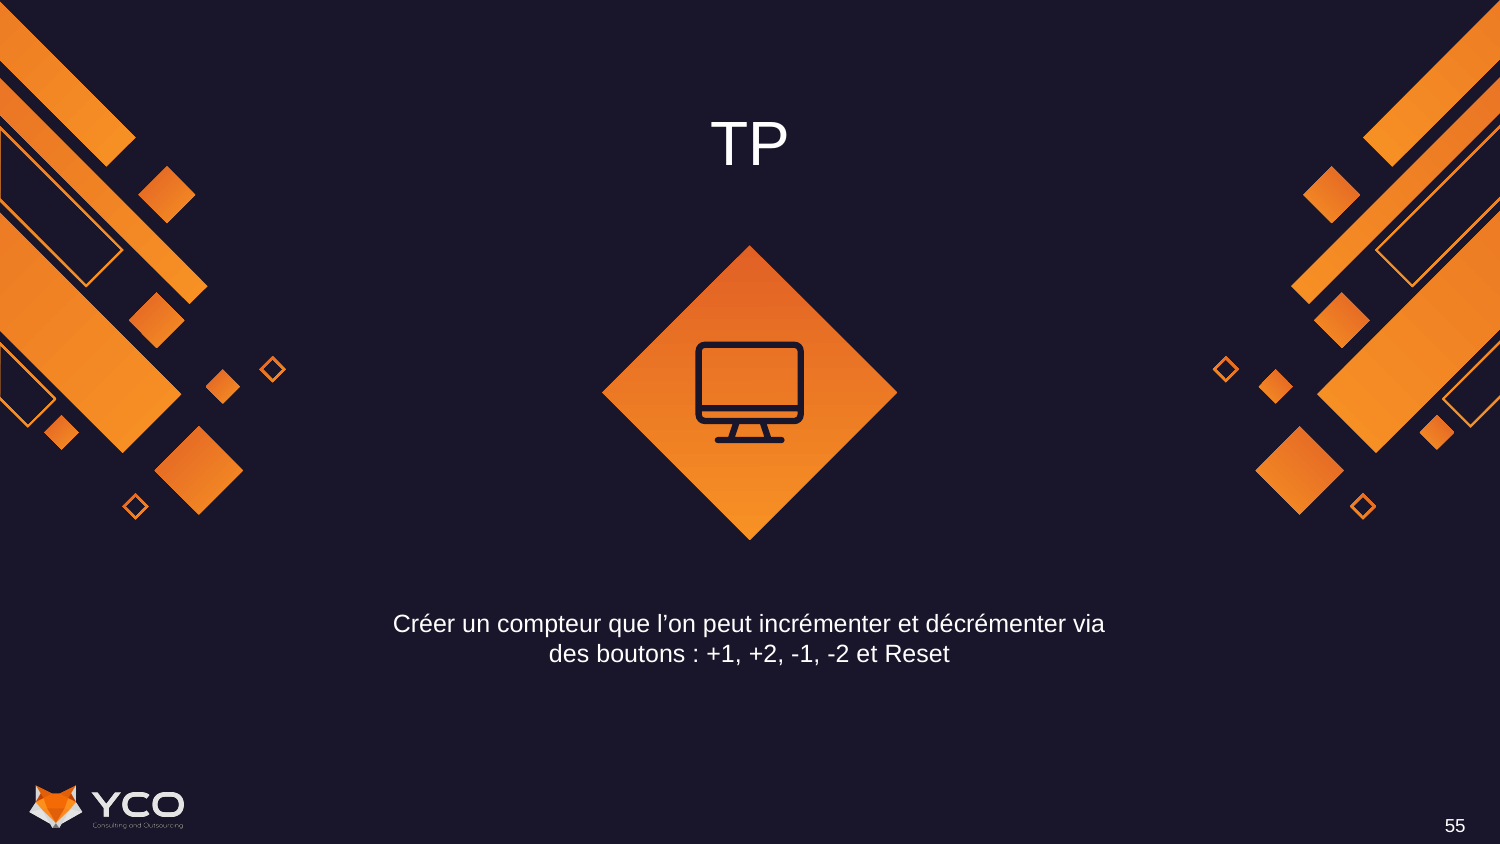

# TP

Créer un compteur que l’on peut incrémenter et décrémenter via des boutons : +1, +2, -1, -2 et Reset